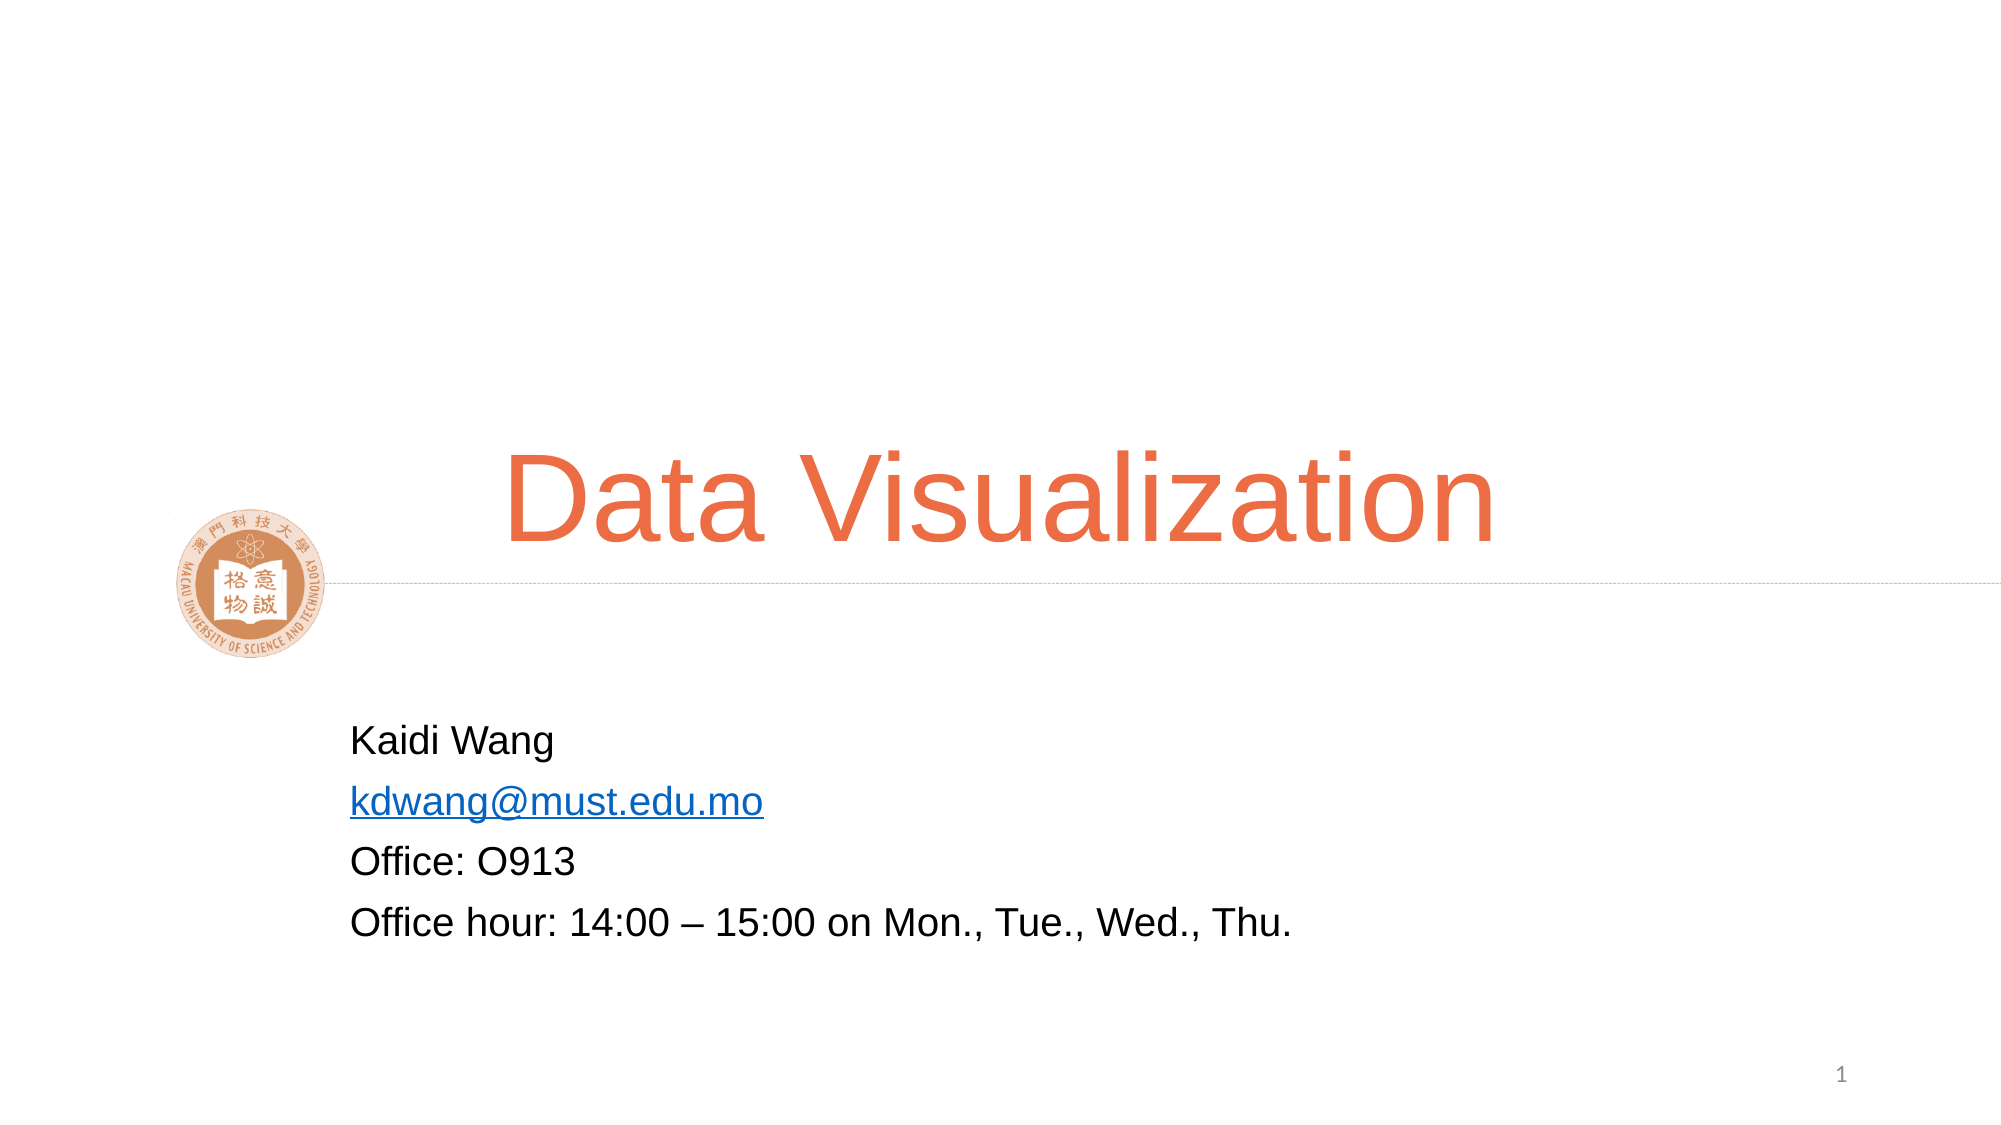

# Data Visualization
Kaidi Wang
kdwang@must.edu.mo
Office: O913
Office hour: 14:00 – 15:00 on Mon., Tue., Wed., Thu.
1